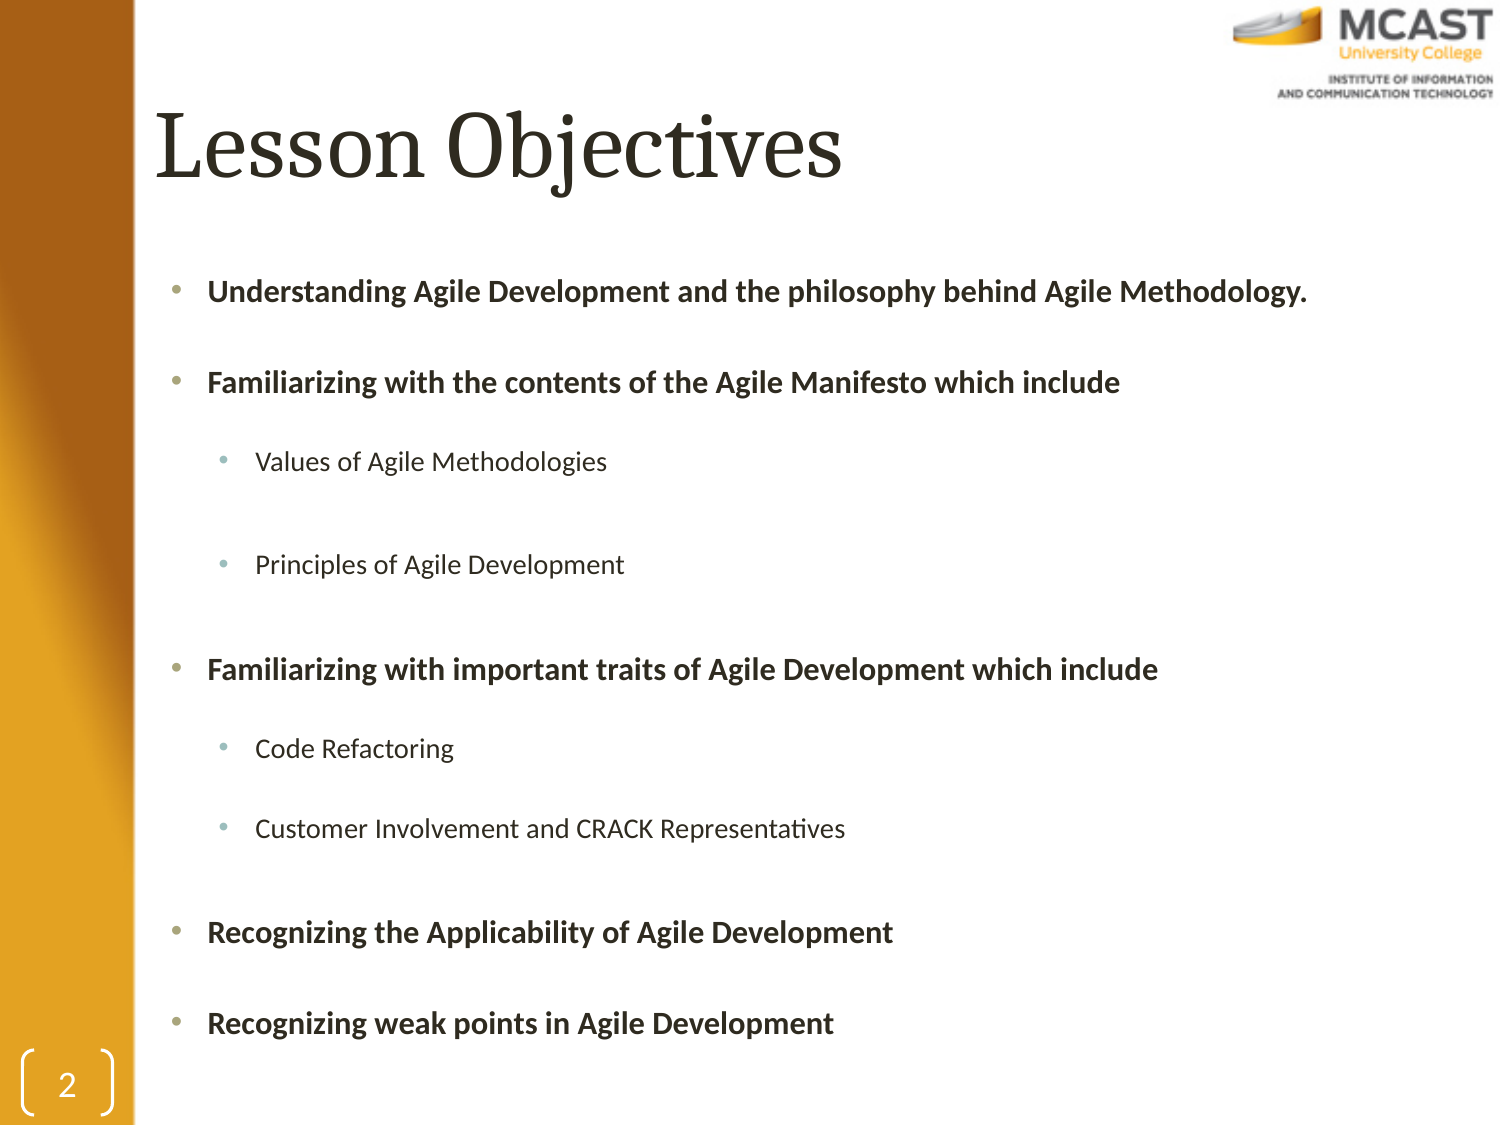

# Lesson Objectives
Understanding Agile Development and the philosophy behind Agile Methodology.

Familiarizing with the contents of the Agile Manifesto which include

Values of Agile Methodologies

Principles of Agile Development

Familiarizing with important traits of Agile Development which include

Code Refactoring

Customer Involvement and CRACK Representatives

Recognizing the Applicability of Agile Development

Recognizing weak points in Agile Development
2